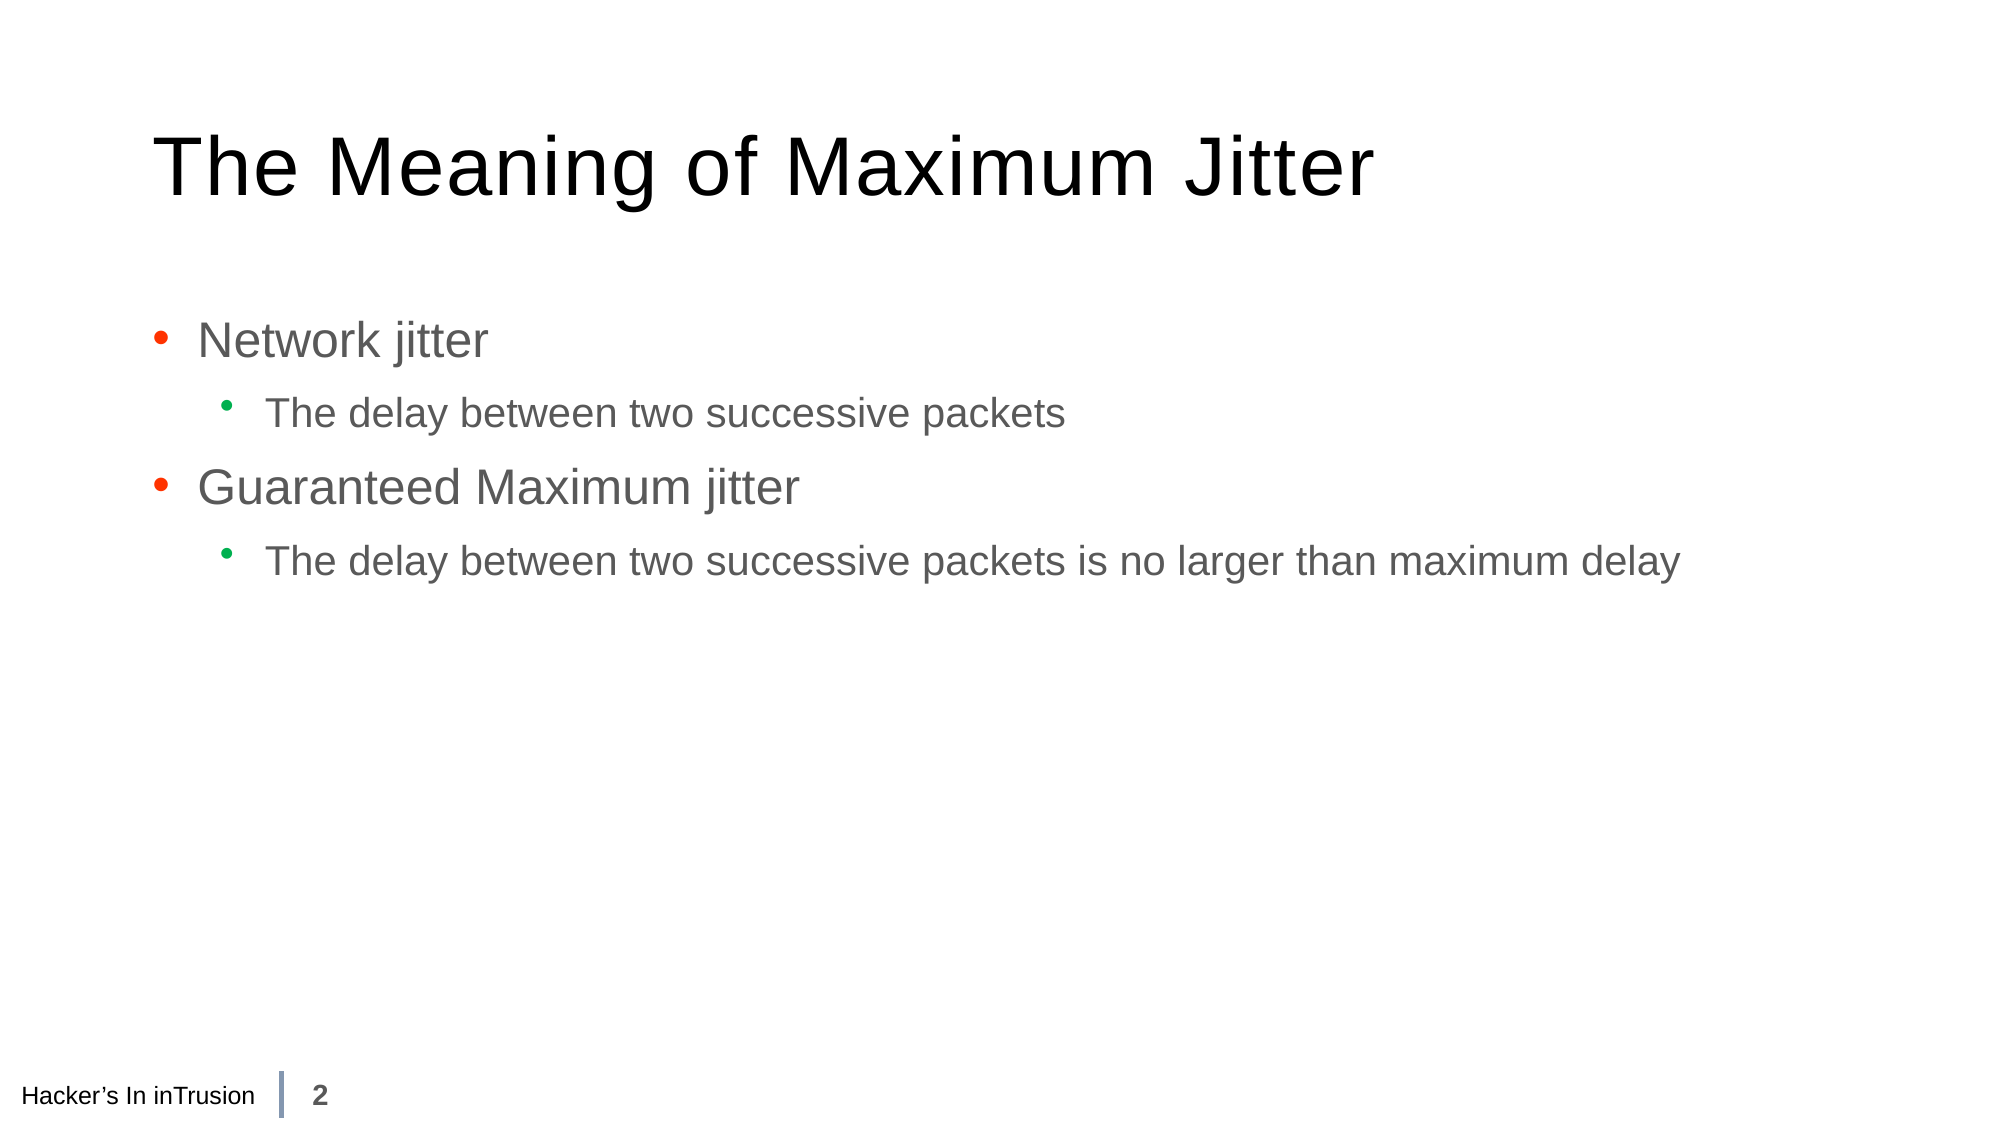

# The Meaning of Maximum Jitter
Network jitter
The delay between two successive packets
Guaranteed Maximum jitter
The delay between two successive packets is no larger than maximum delay